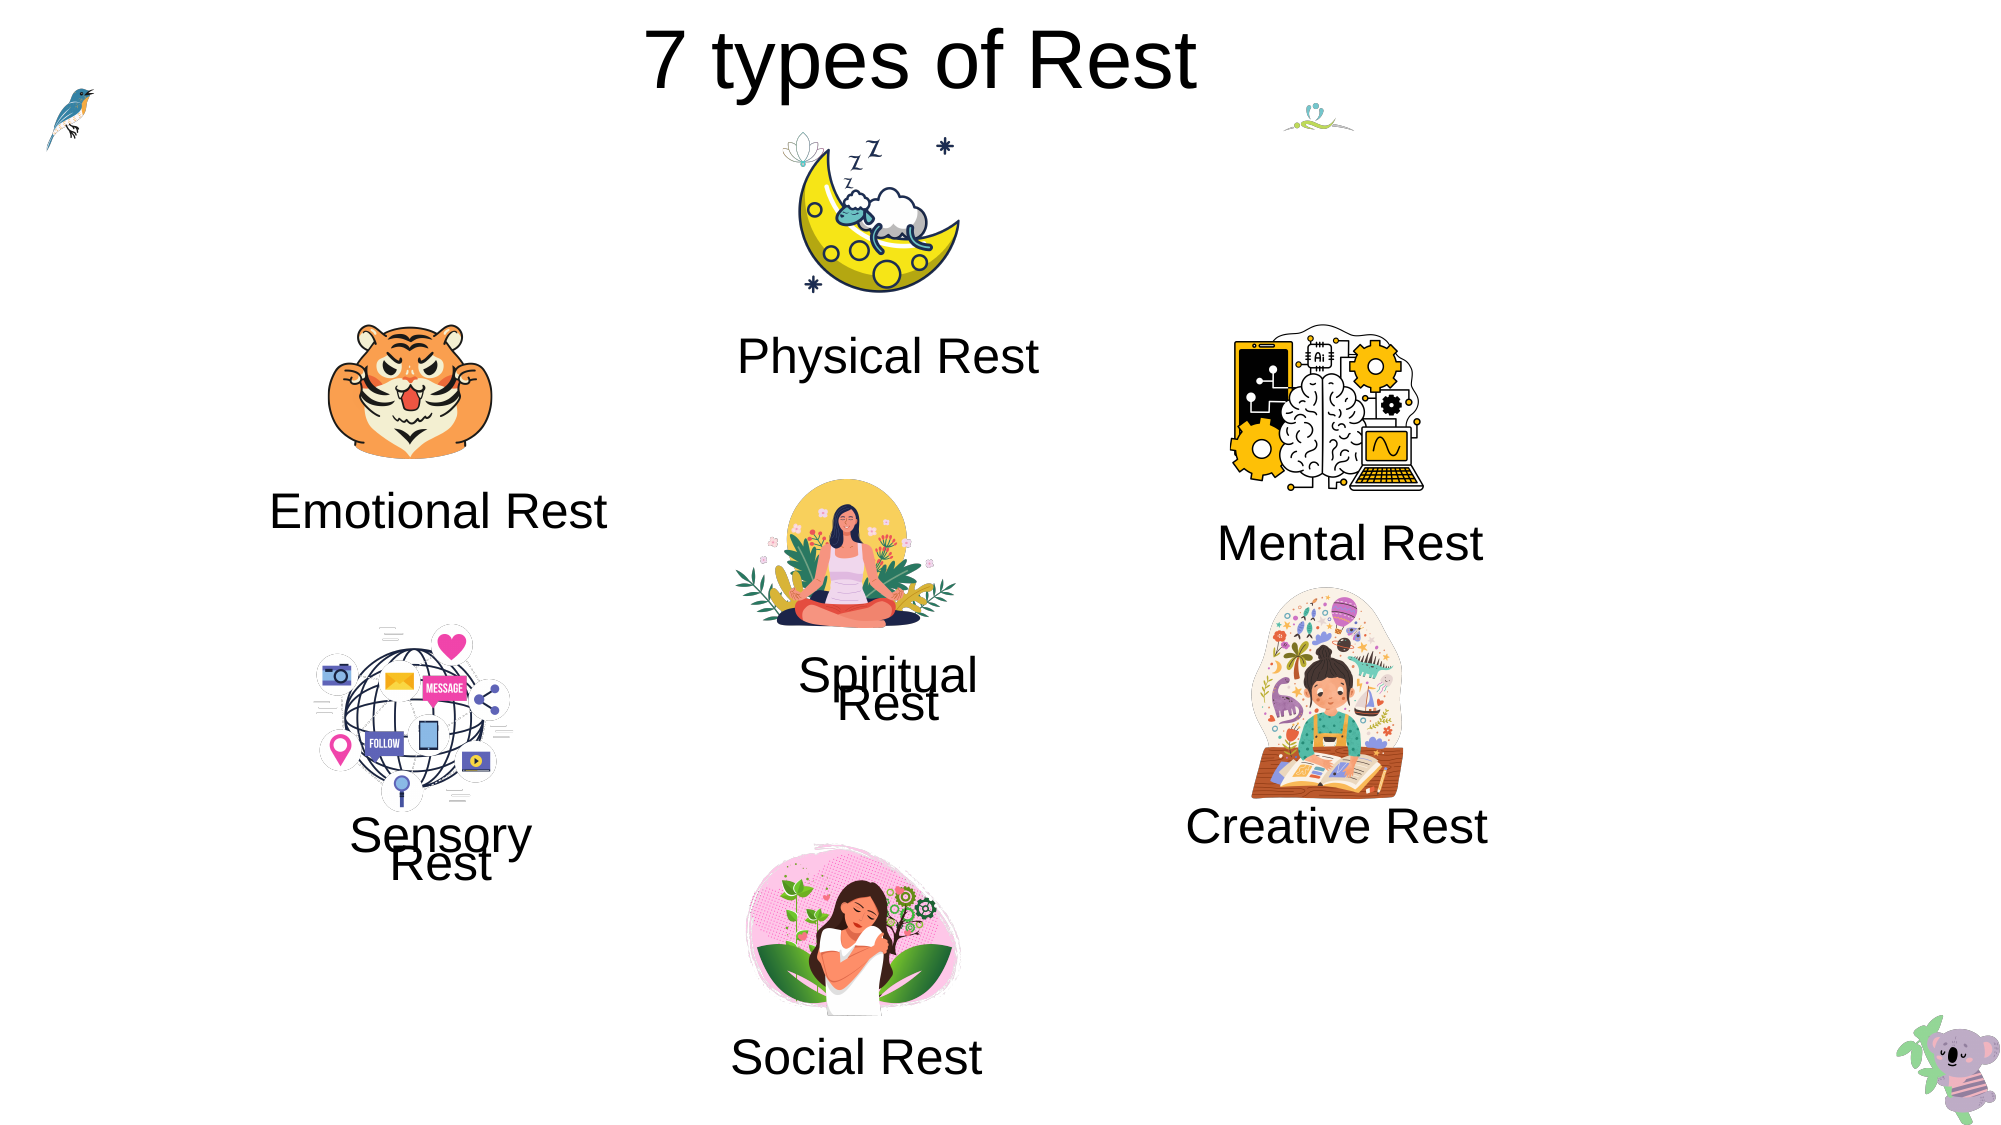

7 types of Rest

Physical Rest

Emotional Rest

Mental Rest

Spiritual Rest

Creative Rest

Sensory Rest

Social Rest